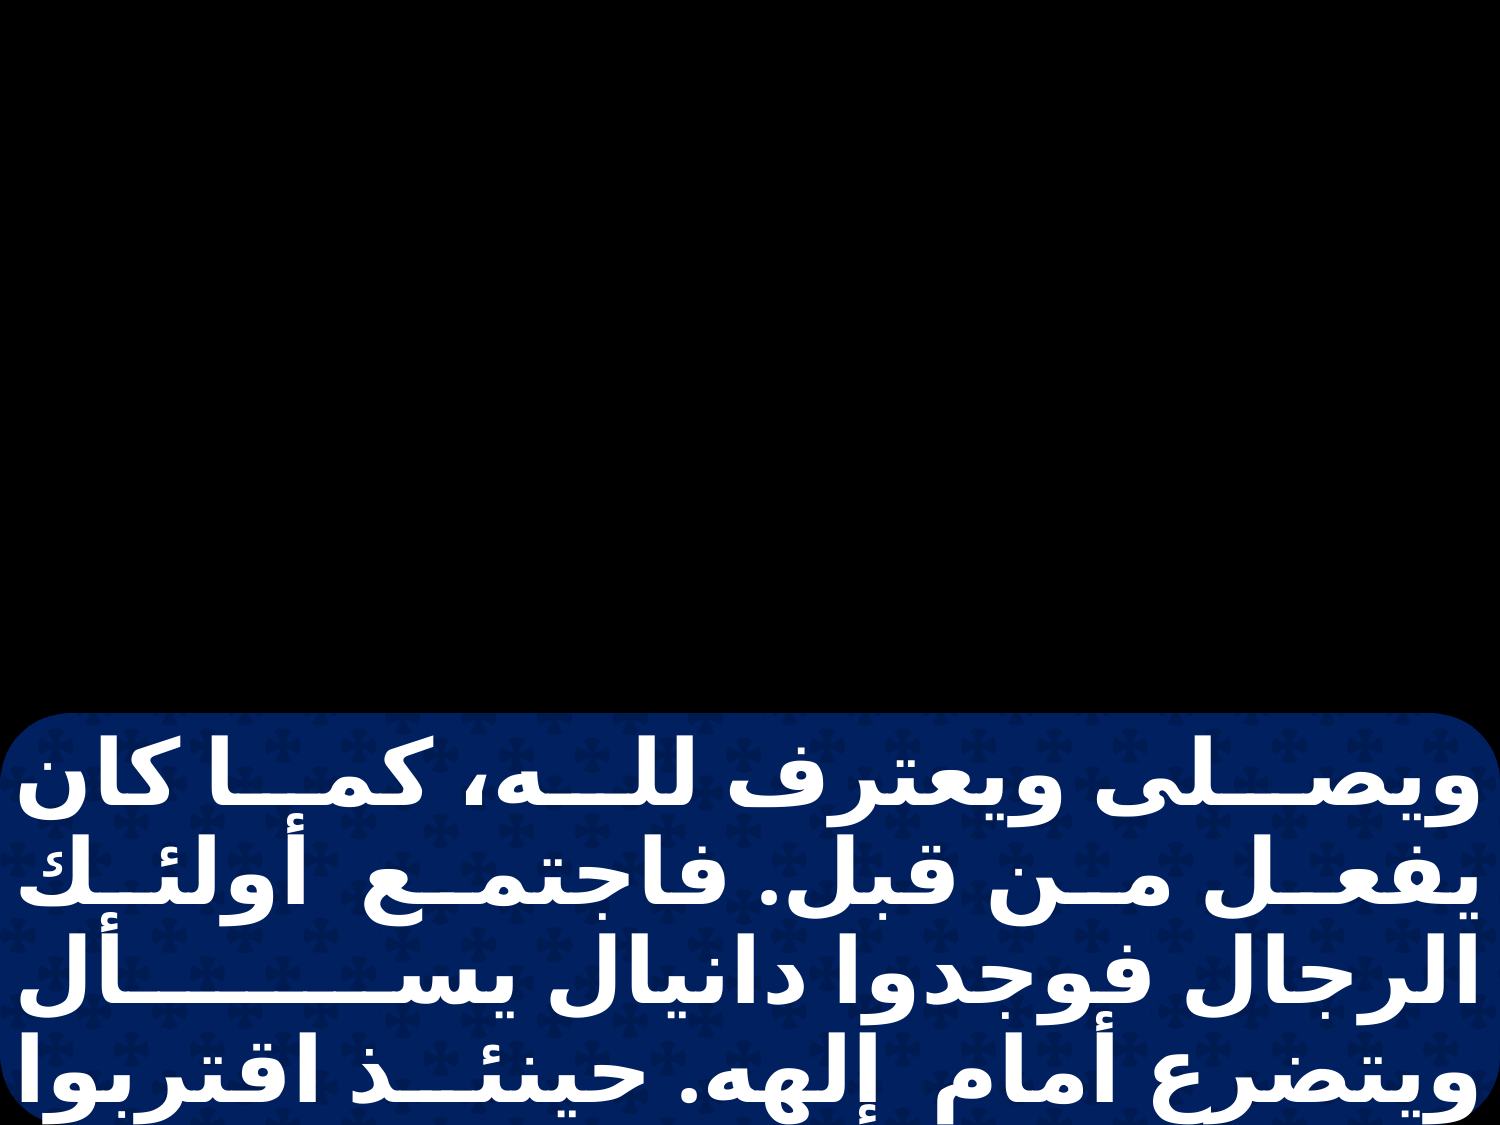

ويصلى ويعترف لله، كما كان يفعل من قبل. فاجتمع  أولئك الرجال فوجدوا دانيال يسأل ويتضرع أمام  إلهه. حينئذ اقتربوا إلى الملك وتكلموا في إيجاب  الملك قائلين: ألم ترسم إيجابا بأن كل من سأل شيئا